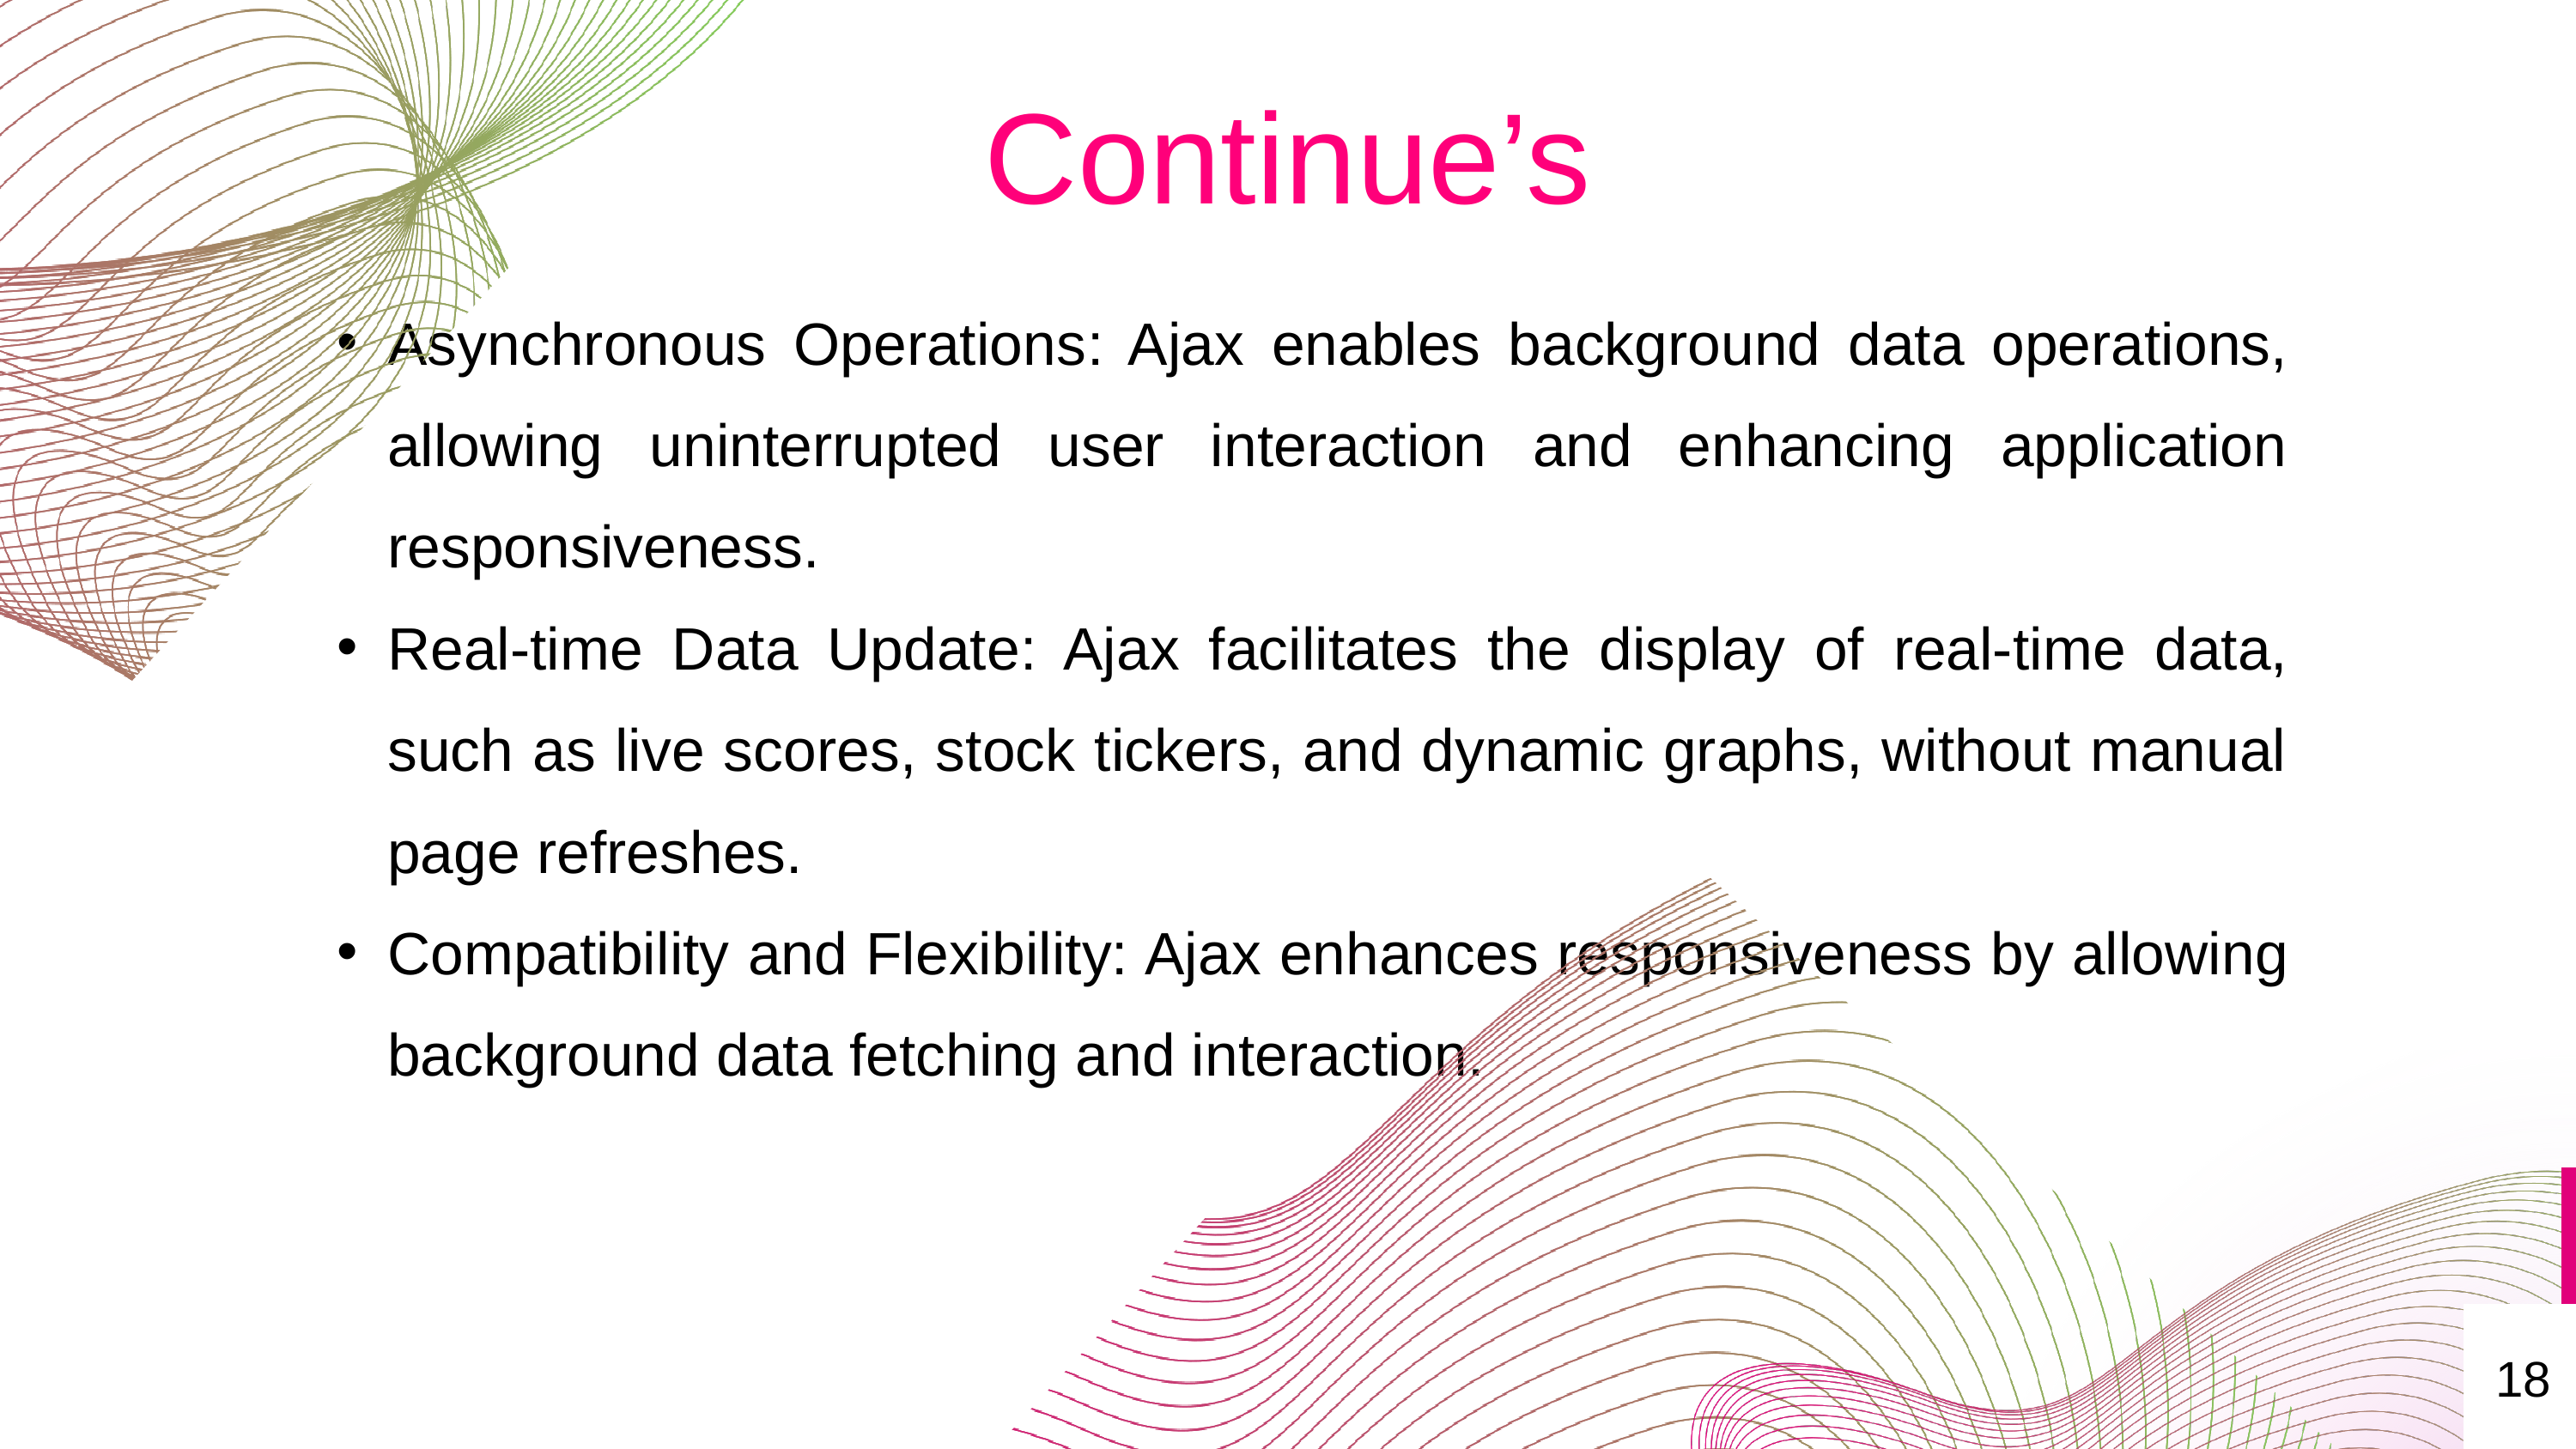

Continue’s
Asynchronous Operations: Ajax enables background data operations, allowing uninterrupted user interaction and enhancing application responsiveness.
Real-time Data Update: Ajax facilitates the display of real-time data, such as live scores, stock tickers, and dynamic graphs, without manual page refreshes.
Compatibility and Flexibility: Ajax enhances responsiveness by allowing background data fetching and interaction.

18